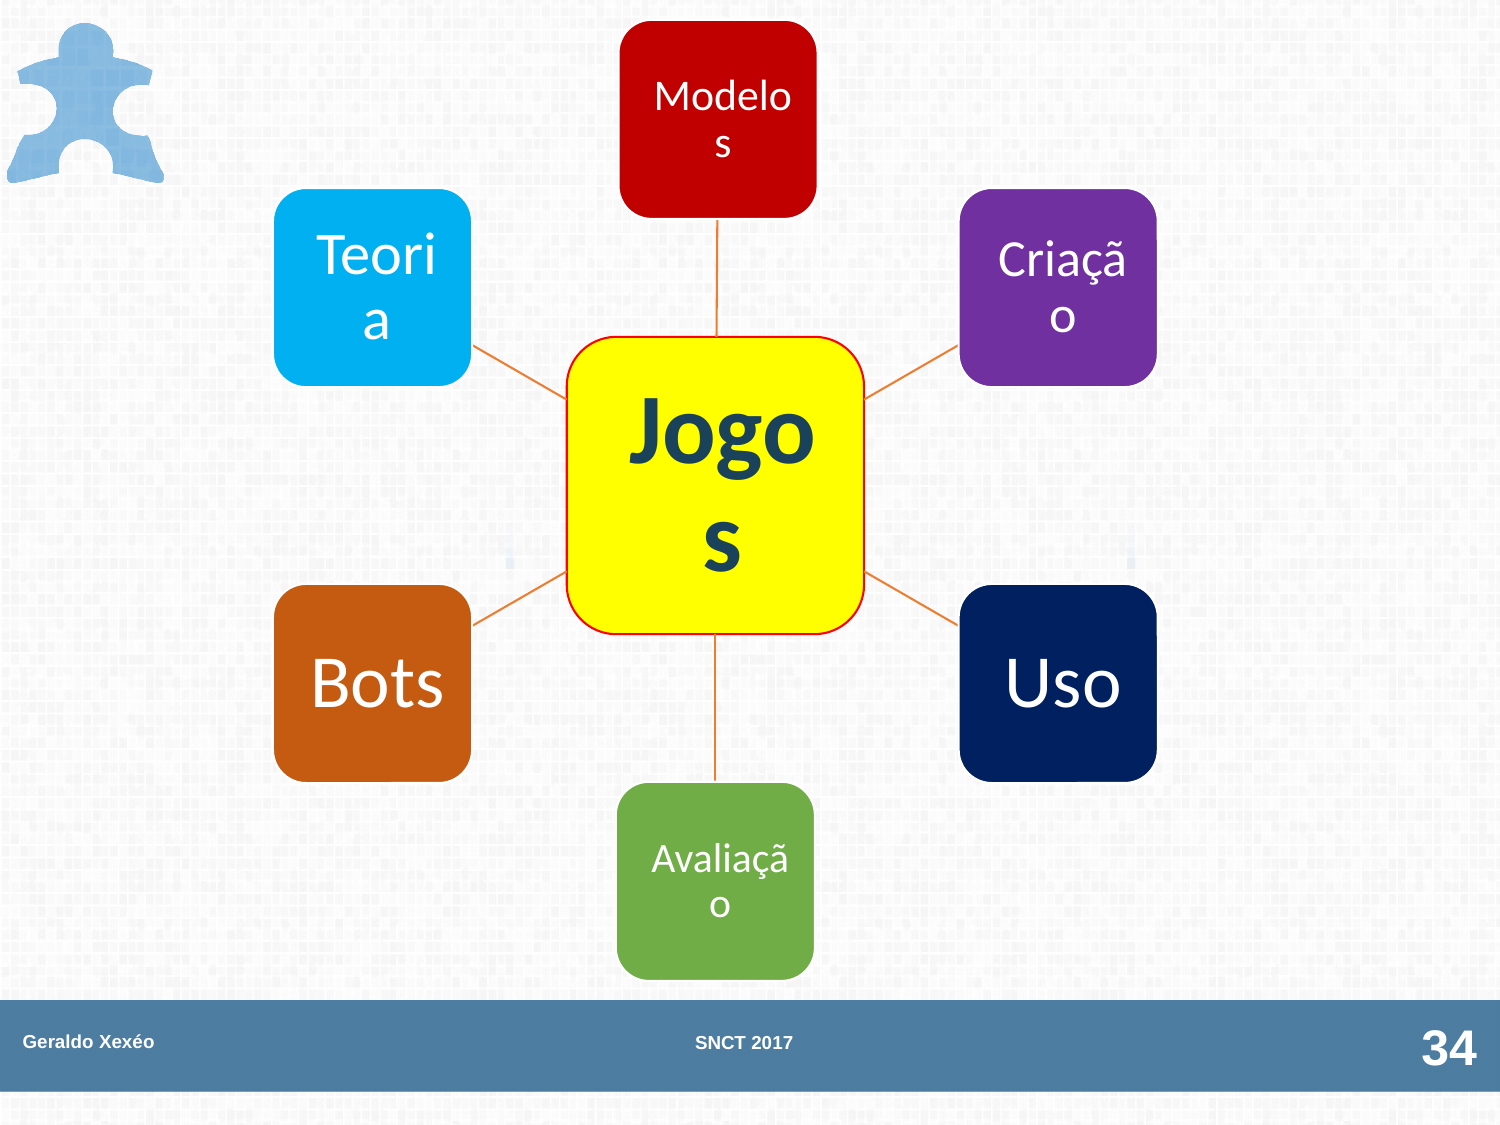

Jogos
Modelos
Criação
Uso
Avaliação
Bots
Teoria
Geraldo Xexéo
SNCT 2017
34